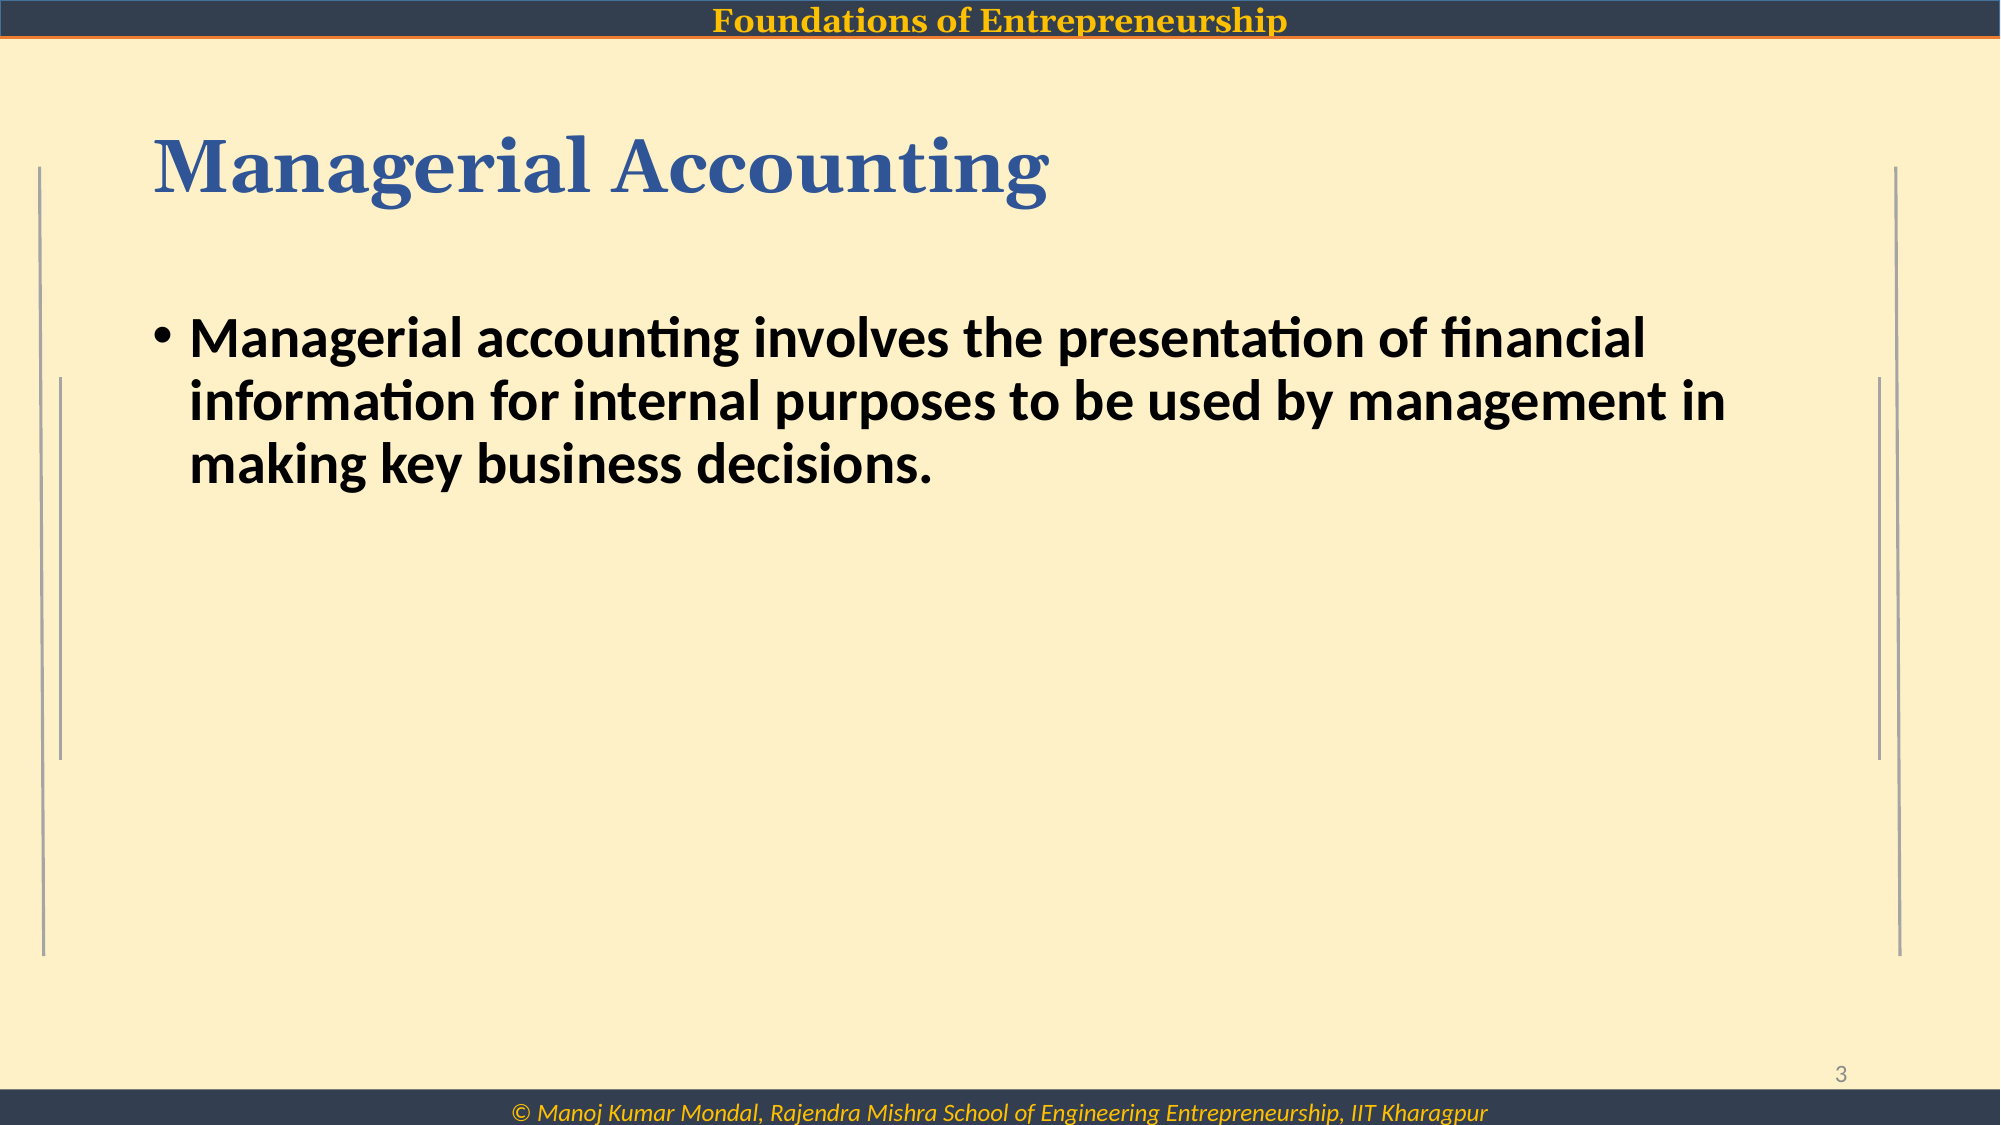

# Managerial Accounting
Managerial accounting involves the presentation of financial information for internal purposes to be used by management in making key business decisions.
3